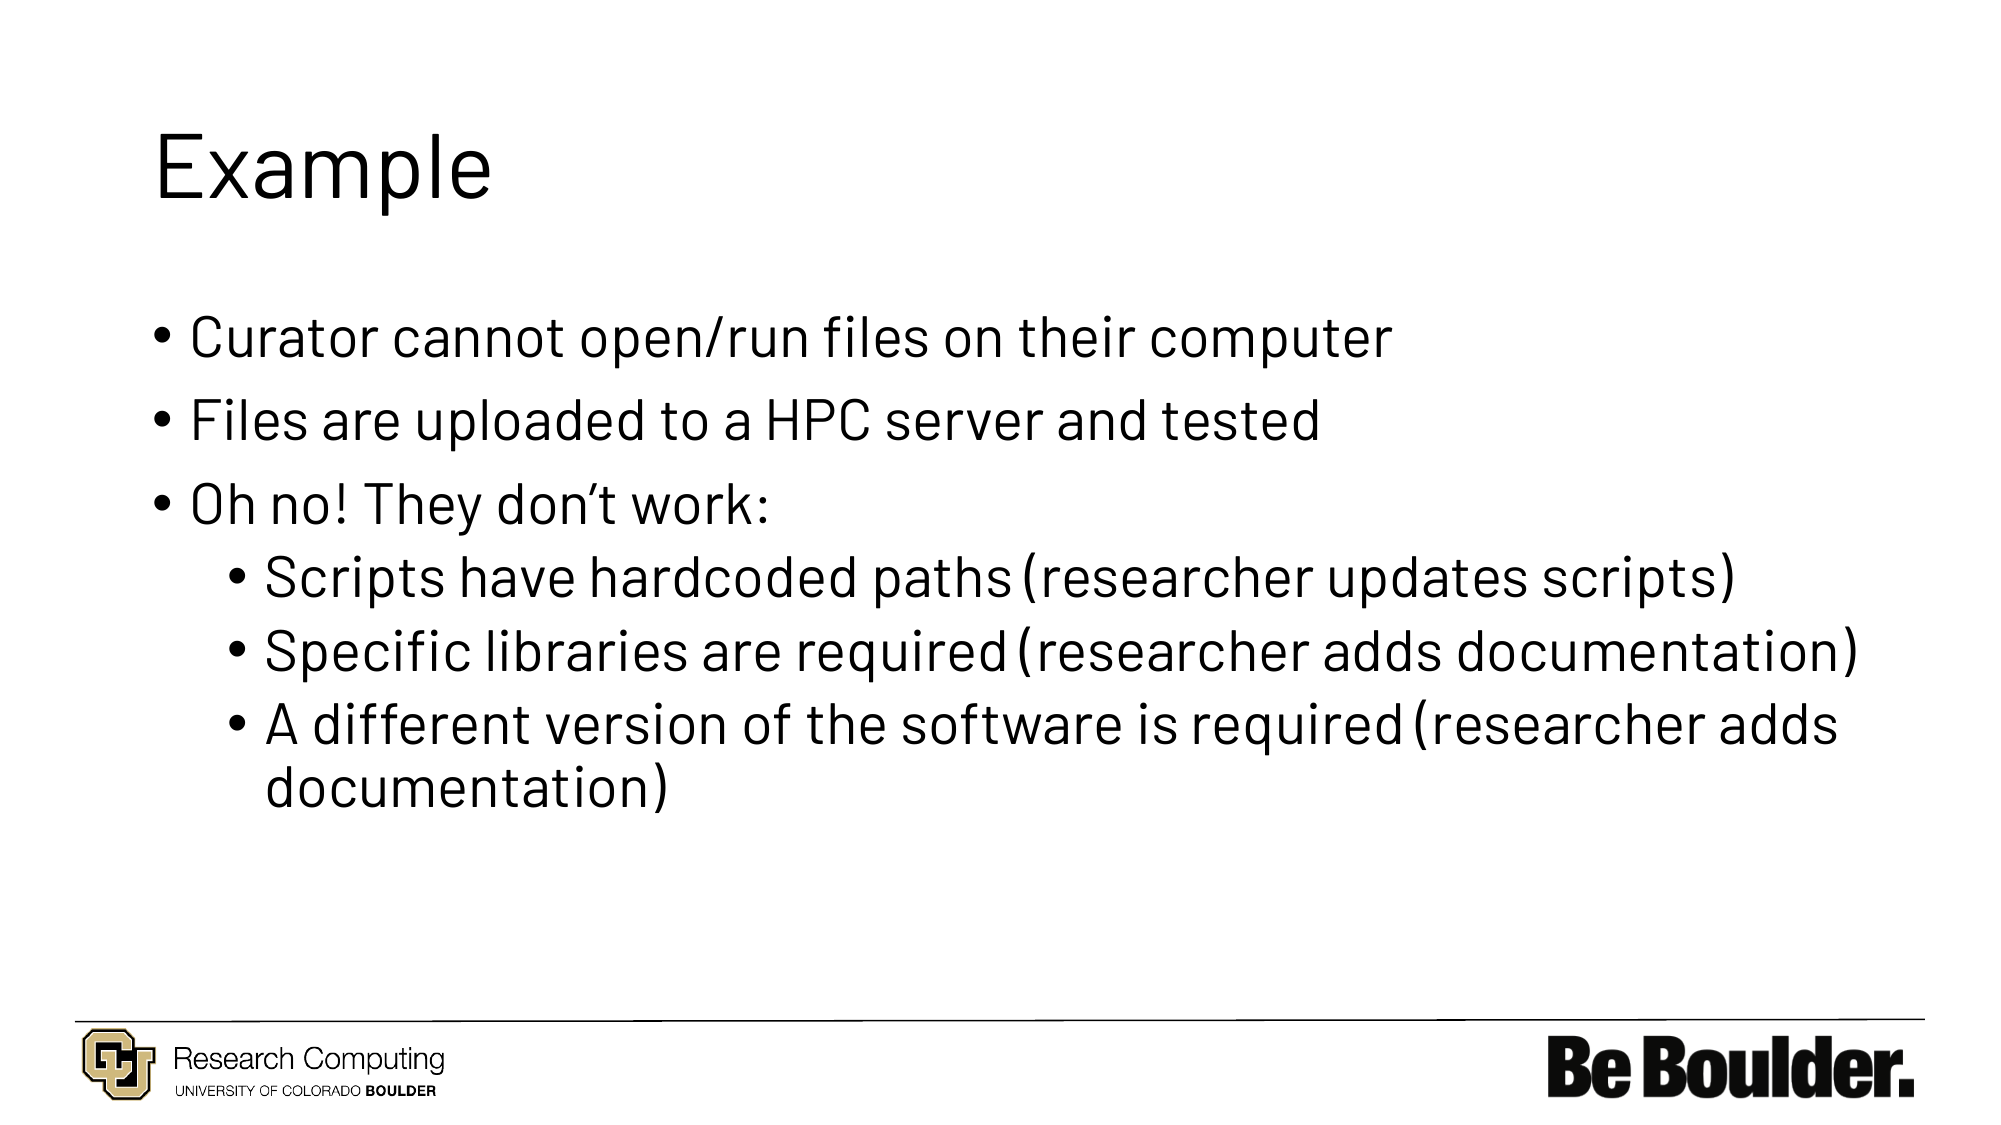

# Example
Curator cannot open/run files on their computer
Files are uploaded to a HPC server and tested
Oh no! They don’t work:
Scripts have hardcoded paths (researcher updates scripts)
Specific libraries are required (researcher adds documentation)
A different version of the software is required (researcher adds documentation)